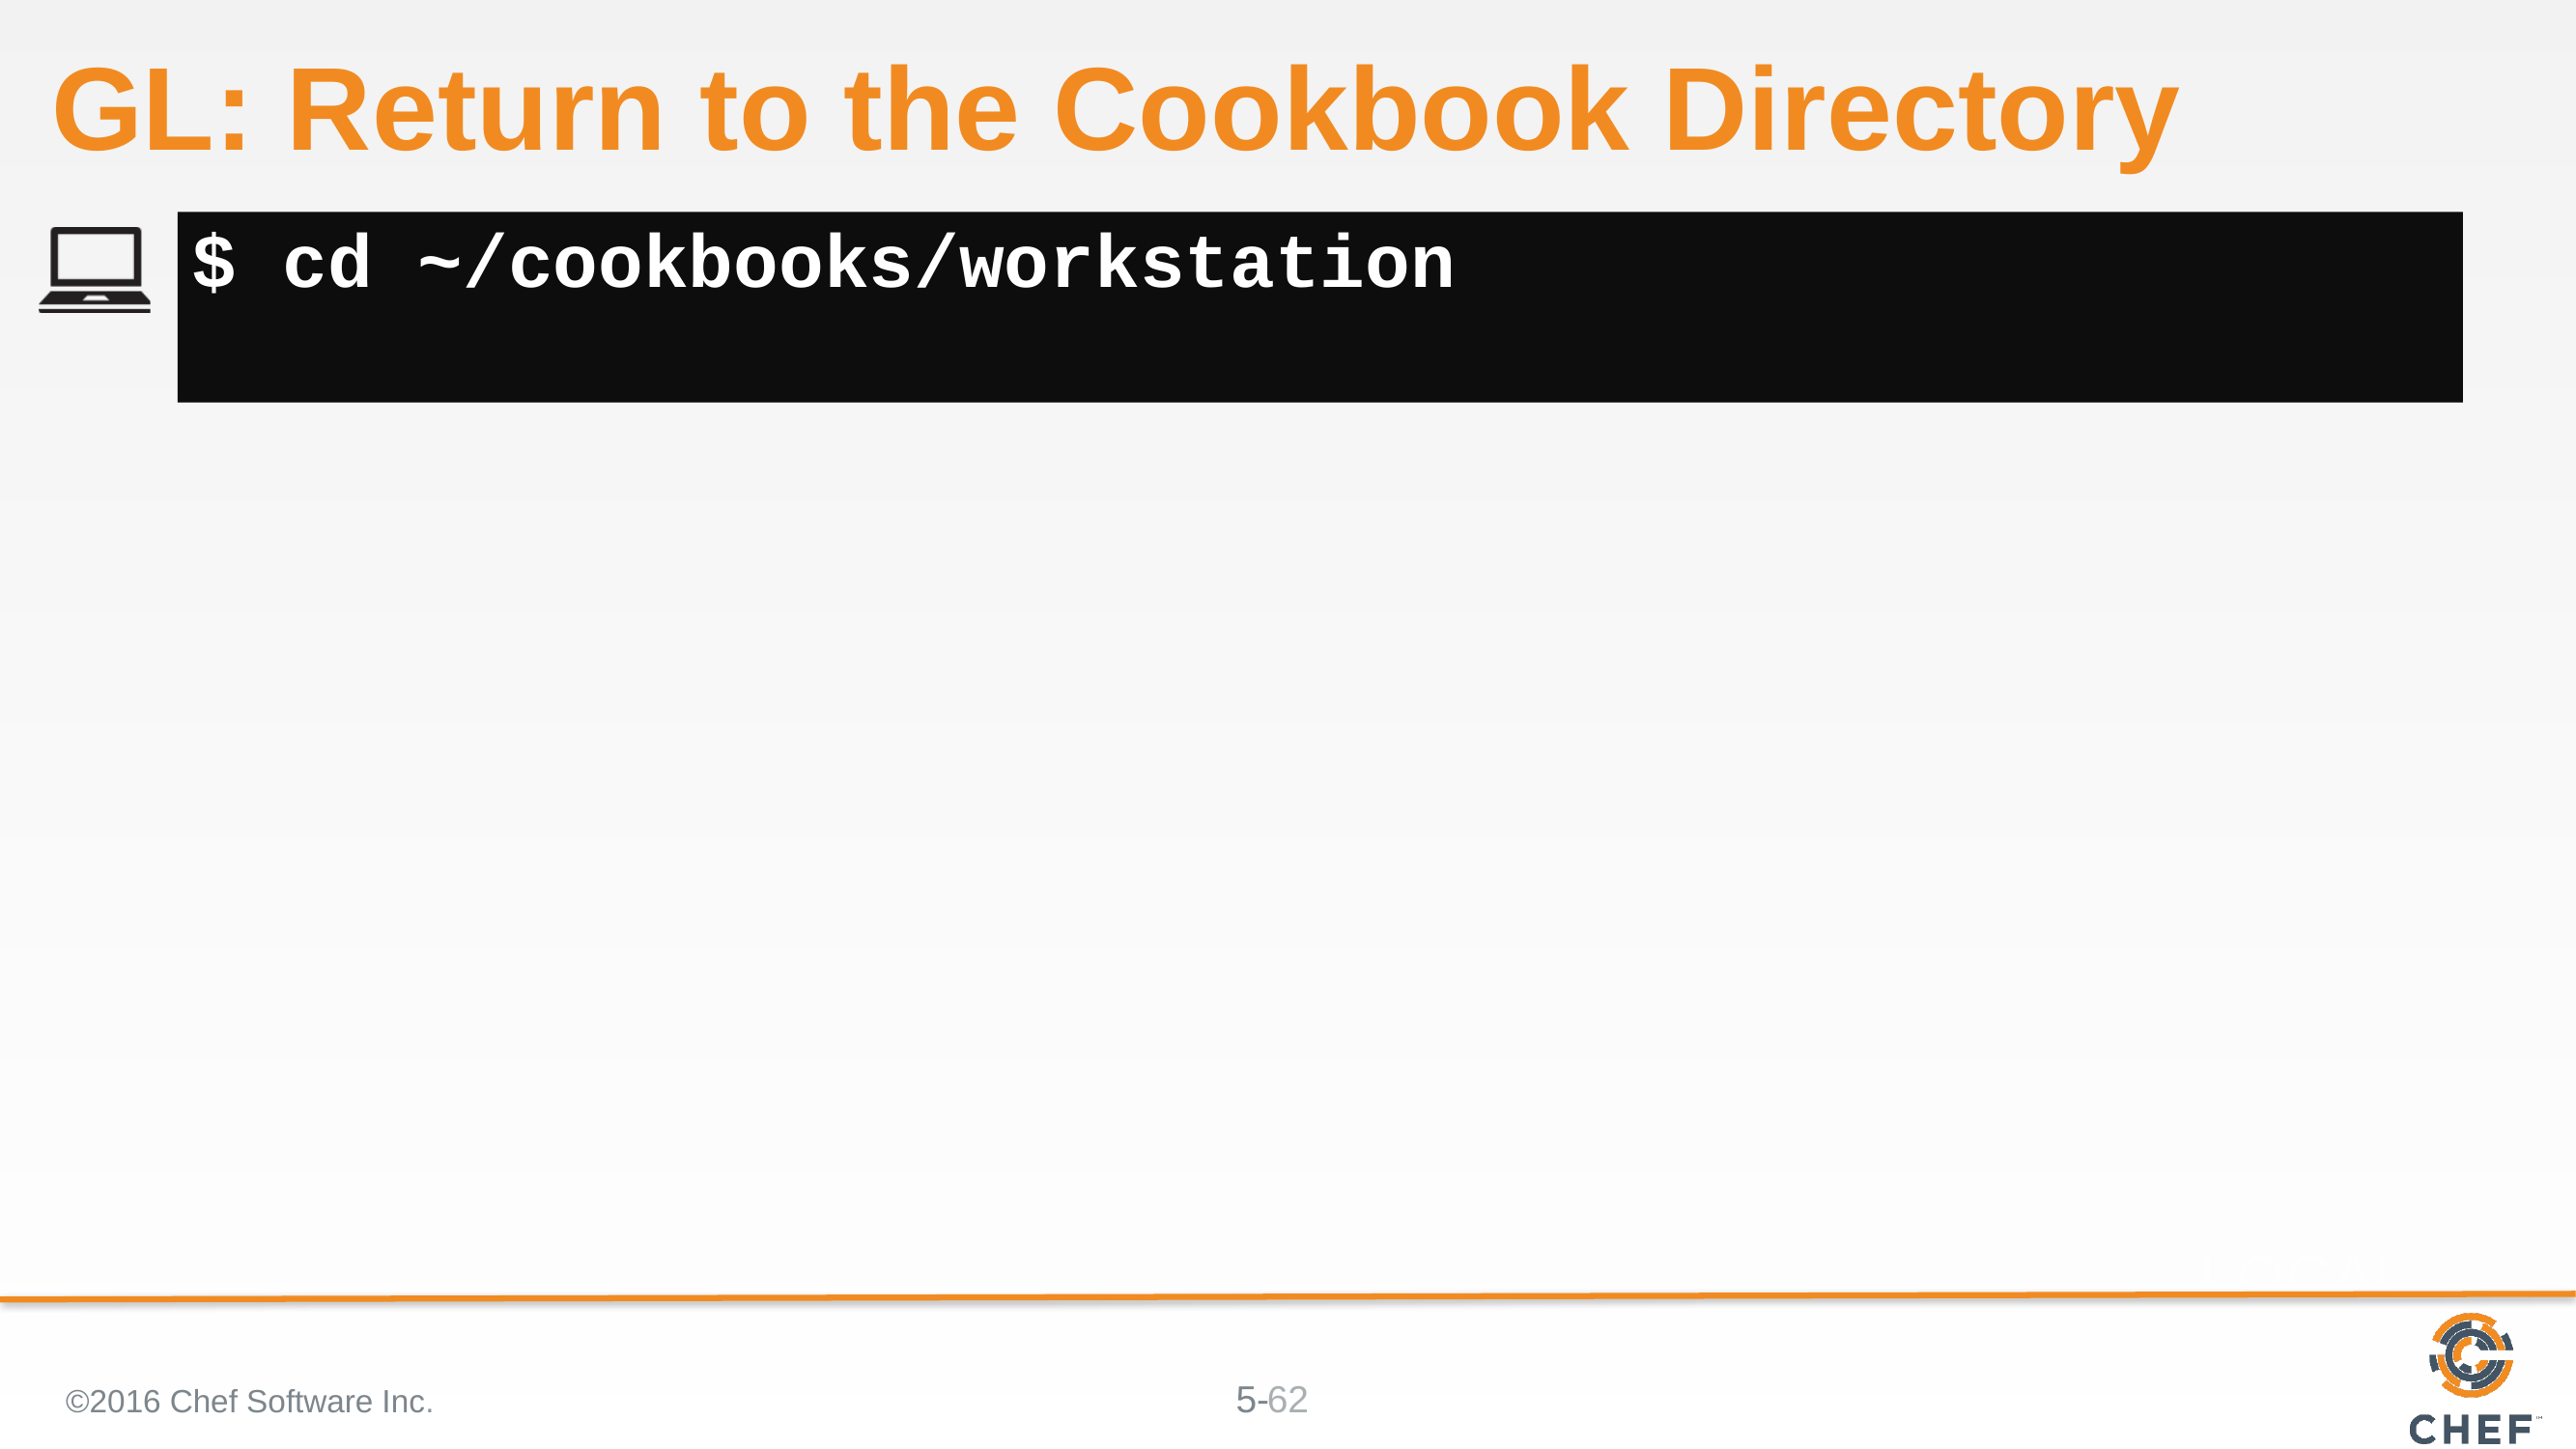

# GL: Return to the Cookbook Directory
$ cd ~/cookbooks/workstation

©2016 Chef Software Inc.
62